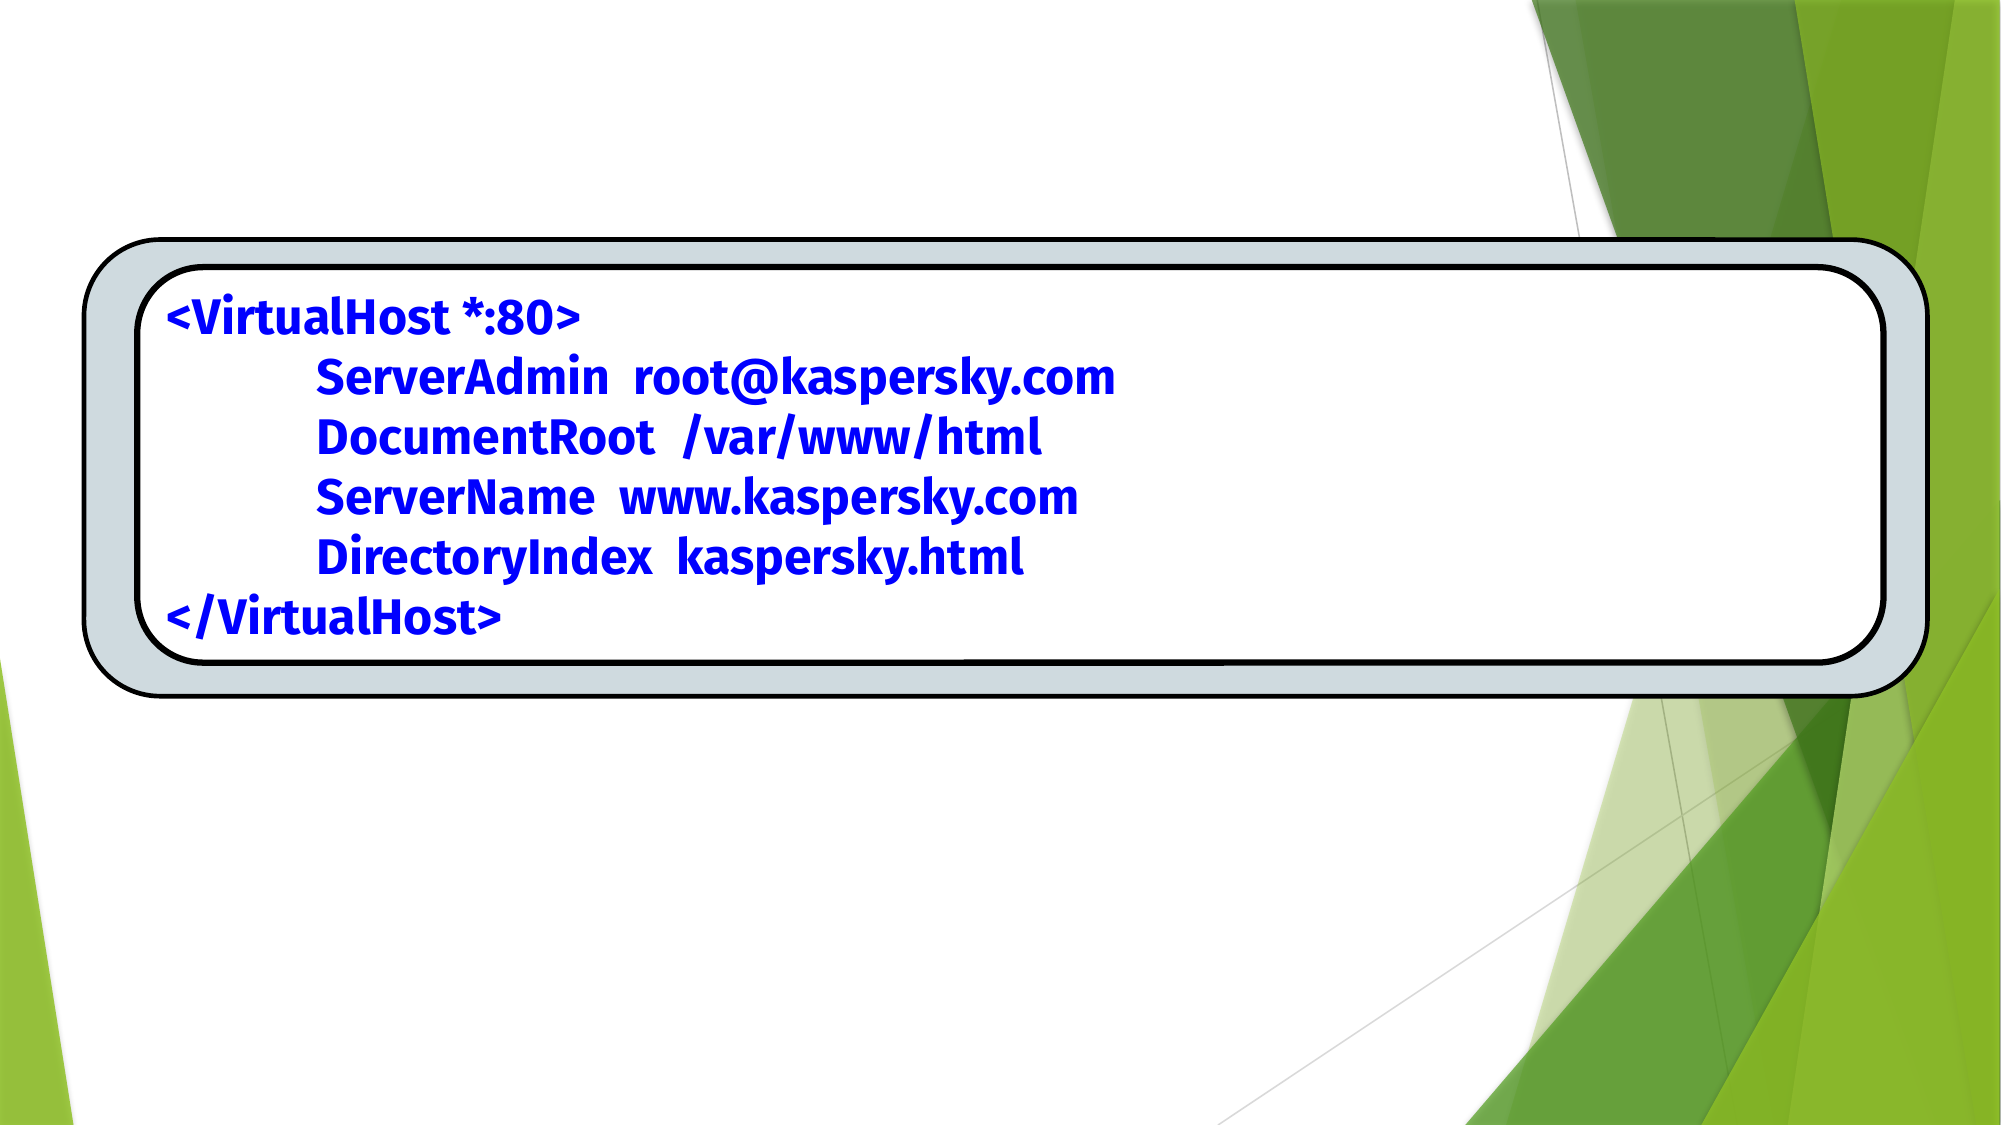

# Name Based Virtual Hosting Configuration

<VirtualHost *:80>
	ServerAdmin  root@kaspersky.com
	DocumentRoot  /var/www/html
	ServerName  www.kaspersky.com
	DirectoryIndex  kaspersky.html
</VirtualHost>